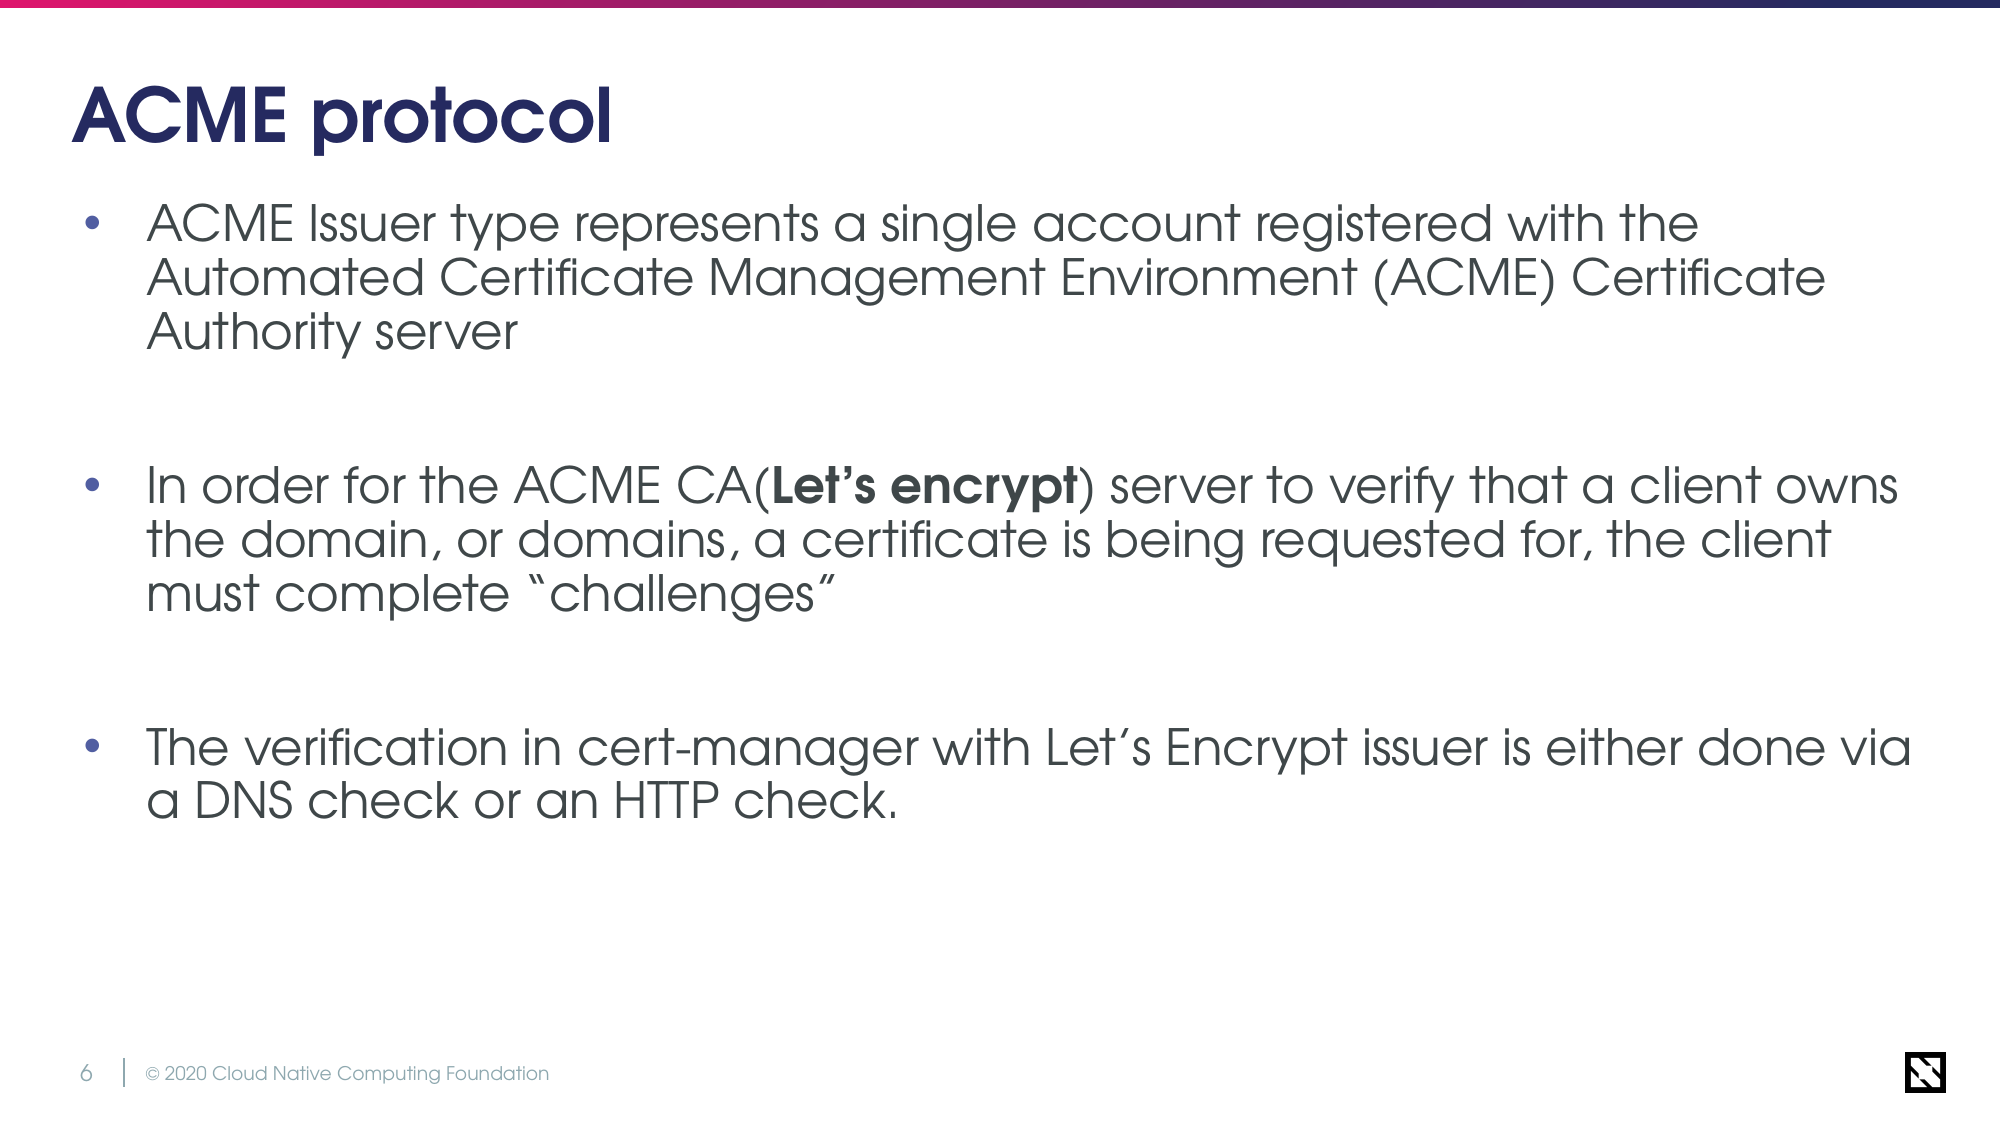

# ACME protocol
ACME Issuer type represents a single account registered with the Automated Certificate Management Environment (ACME) Certificate Authority server

In order for the ACME CA(Let’s encrypt) server to verify that a client owns the domain, or domains, a certificate is being requested for, the client must complete “challenges”

The verification in cert-manager with Let’s Encrypt issuer is either done via a DNS check or an HTTP check.